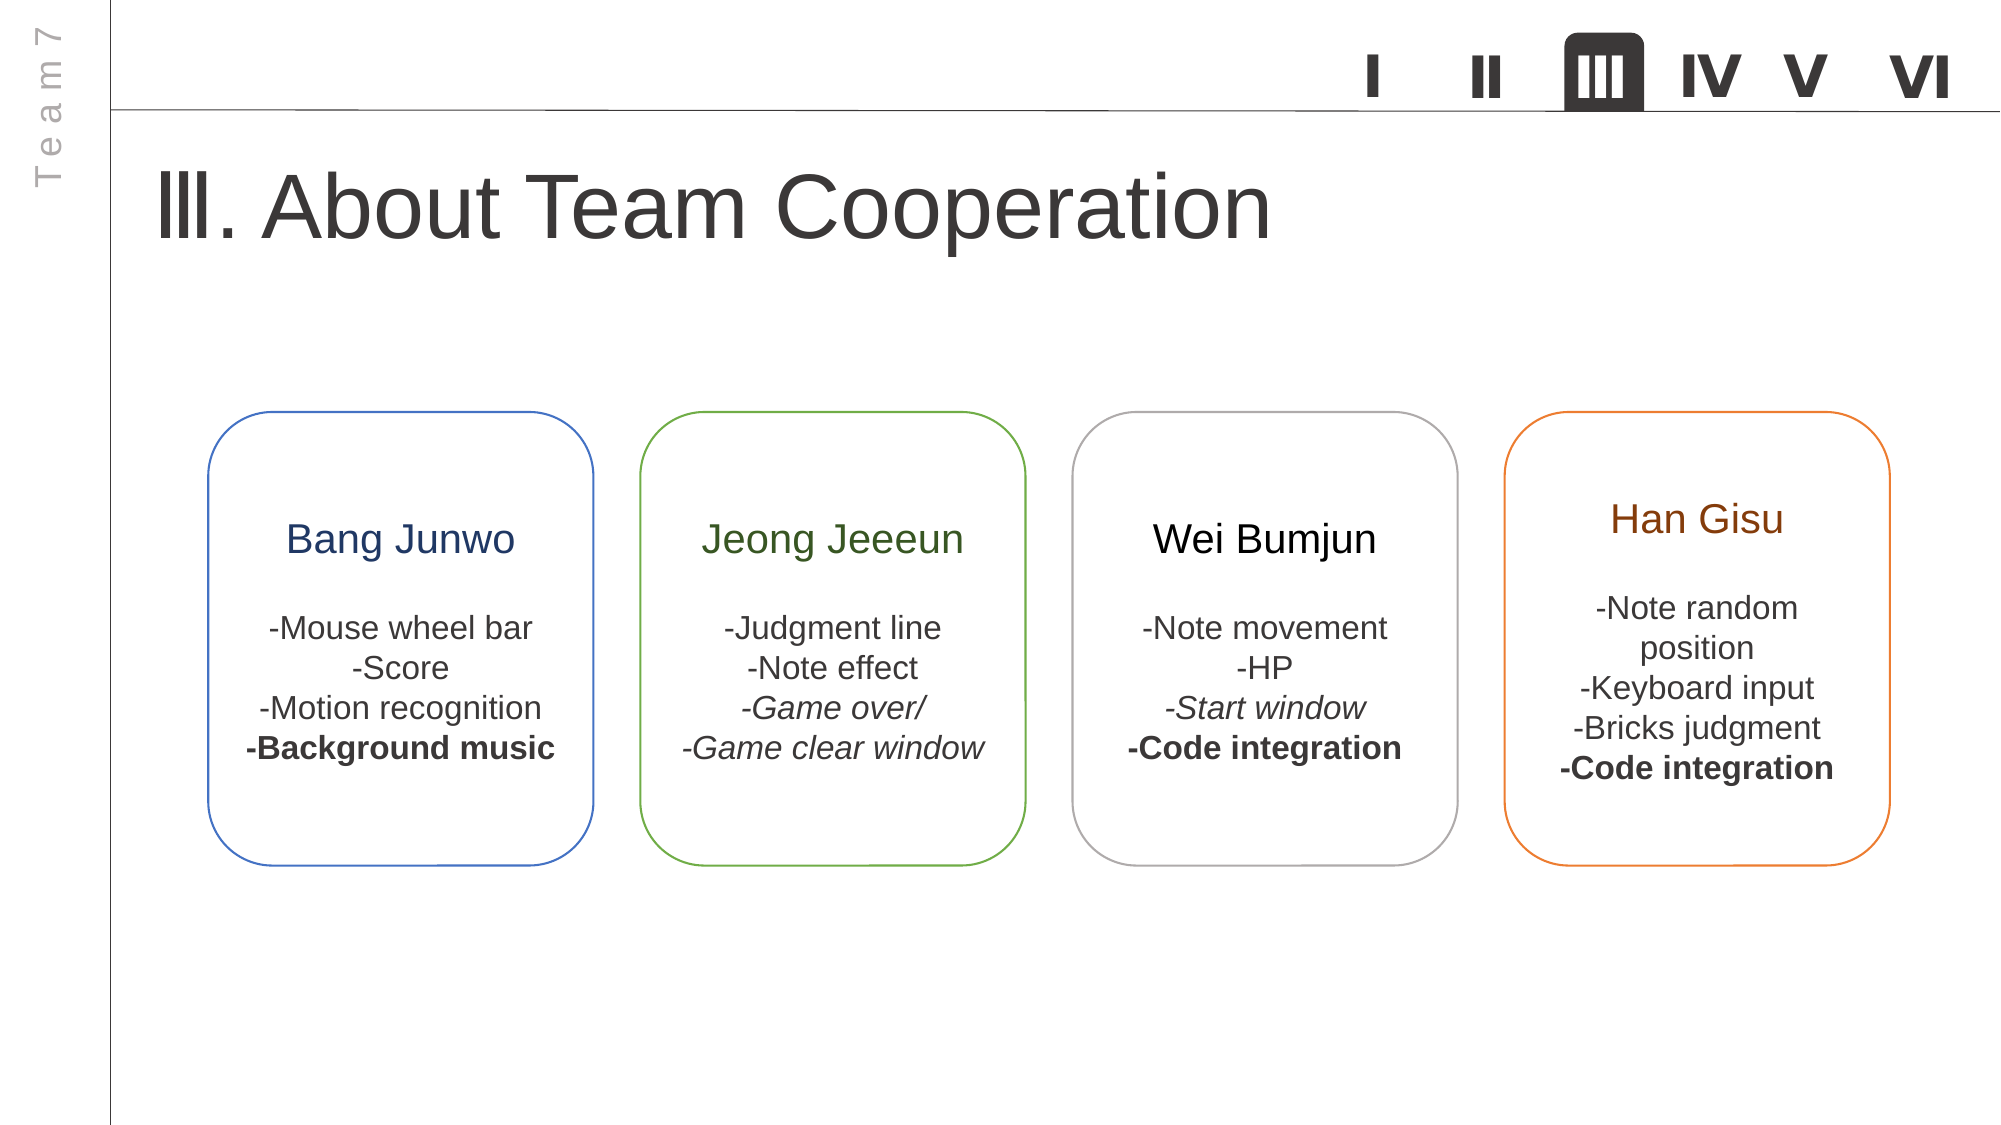

Team7
Ⅰ
Ⅳ
Ⅴ
Ⅱ
Ⅲ

Ⅵ
# Ⅲ. About Team Cooperation
Bang Junwo

-Mouse wheel bar
-Score
-Motion recognition
-Background music
Jeong Jeeeun

-Judgment line
-Note effect
-Game over/
-Game clear window
Wei Bumjun

-Note movement
-HP
-Start window
-Code integration
Han Gisu

-Note random position
-Keyboard input
-Bricks judgment
-Code integration